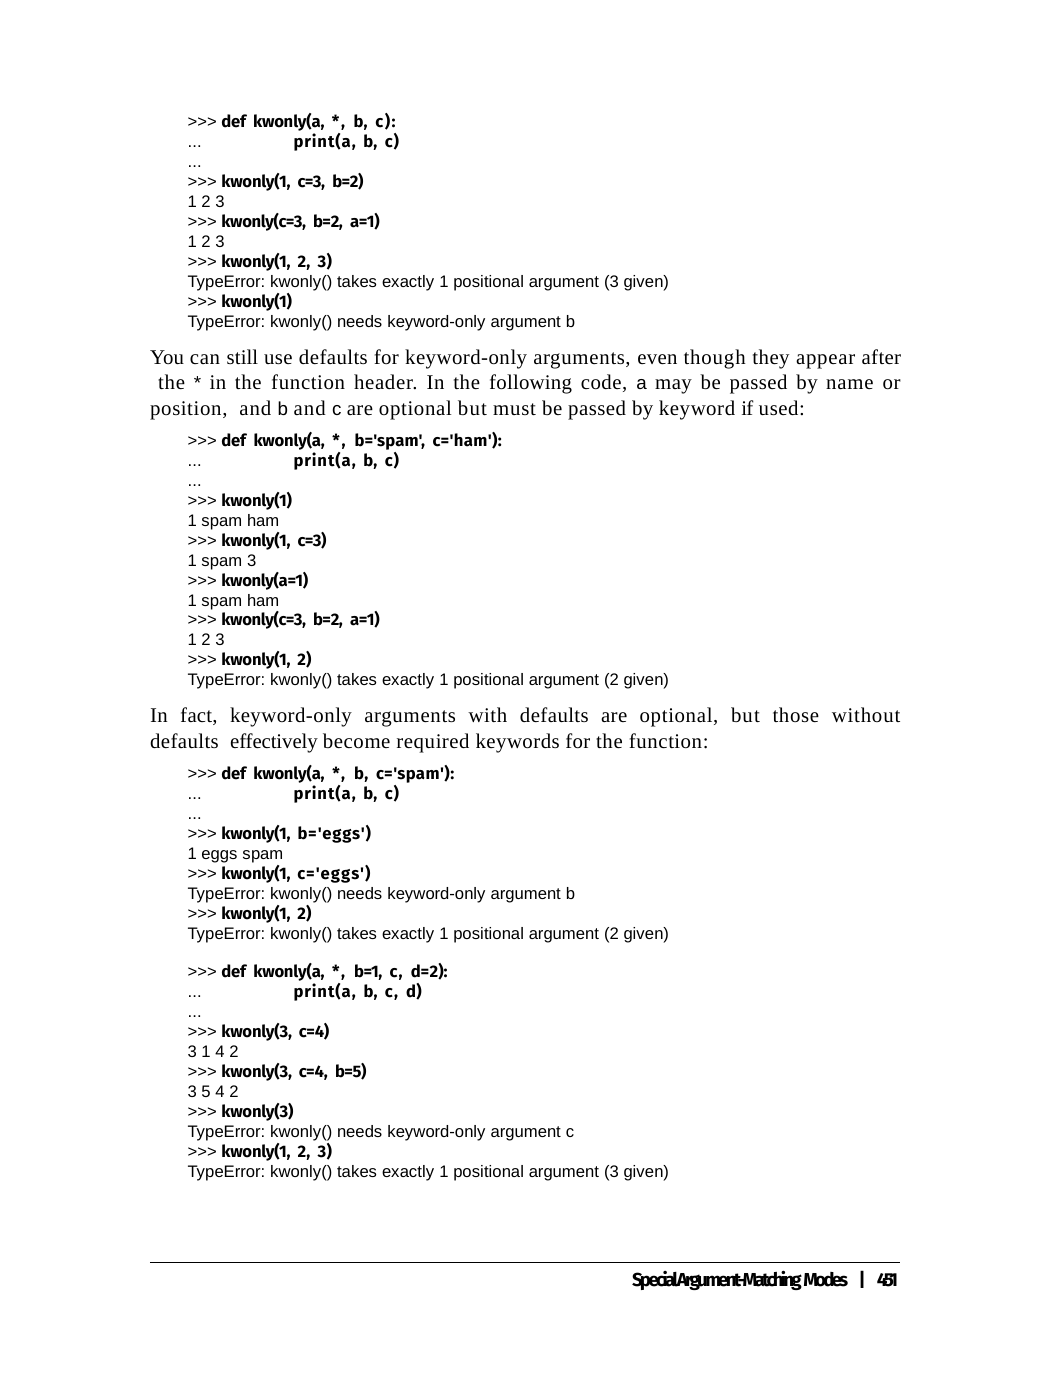

>>> def kwonly(a, *, b, c):
...	print(a, b, c)
...
>>> kwonly(1, c=3, b=2)
1 2 3
>>> kwonly(c=3, b=2, a=1)
1 2 3
>>> kwonly(1, 2, 3)
TypeError: kwonly() takes exactly 1 positional argument (3 given)
>>> kwonly(1)
TypeError: kwonly() needs keyword-only argument b
You can still use defaults for keyword-only arguments, even though they appear after  the * in the function header. In the following code, a may be passed by name or position,  and b and c are optional but must be passed by keyword if used:
>>> def kwonly(a, *, b='spam', c='ham'):
...	print(a, b, c)
...
>>> kwonly(1)
1 spam ham
>>> kwonly(1, c=3)
1 spam 3
>>> kwonly(a=1)
1 spam ham
>>> kwonly(c=3, b=2, a=1)
1 2 3
>>> kwonly(1, 2)
TypeError: kwonly() takes exactly 1 positional argument (2 given)
In fact, keyword-only arguments with defaults are optional, but those without defaults  effectively become required keywords for the function:
>>> def kwonly(a, *, b, c='spam'):
...	print(a, b, c)
...
>>> kwonly(1, b='eggs')
1 eggs spam
>>> kwonly(1, c='eggs')
TypeError: kwonly() needs keyword-only argument b
>>> kwonly(1, 2)
TypeError: kwonly() takes exactly 1 positional argument (2 given)

>>> def kwonly(a, *, b=1, c, d=2):
...	print(a, b, c, d)
...
>>> kwonly(3, c=4)
3 1 4 2
>>> kwonly(3, c=4, b=5)
3 5 4 2
>>> kwonly(3)
TypeError: kwonly() needs keyword-only argument c
>>> kwonly(1, 2, 3)
TypeError: kwonly() takes exactly 1 positional argument (3 given)

Special Argument-Matching Modes  | 451